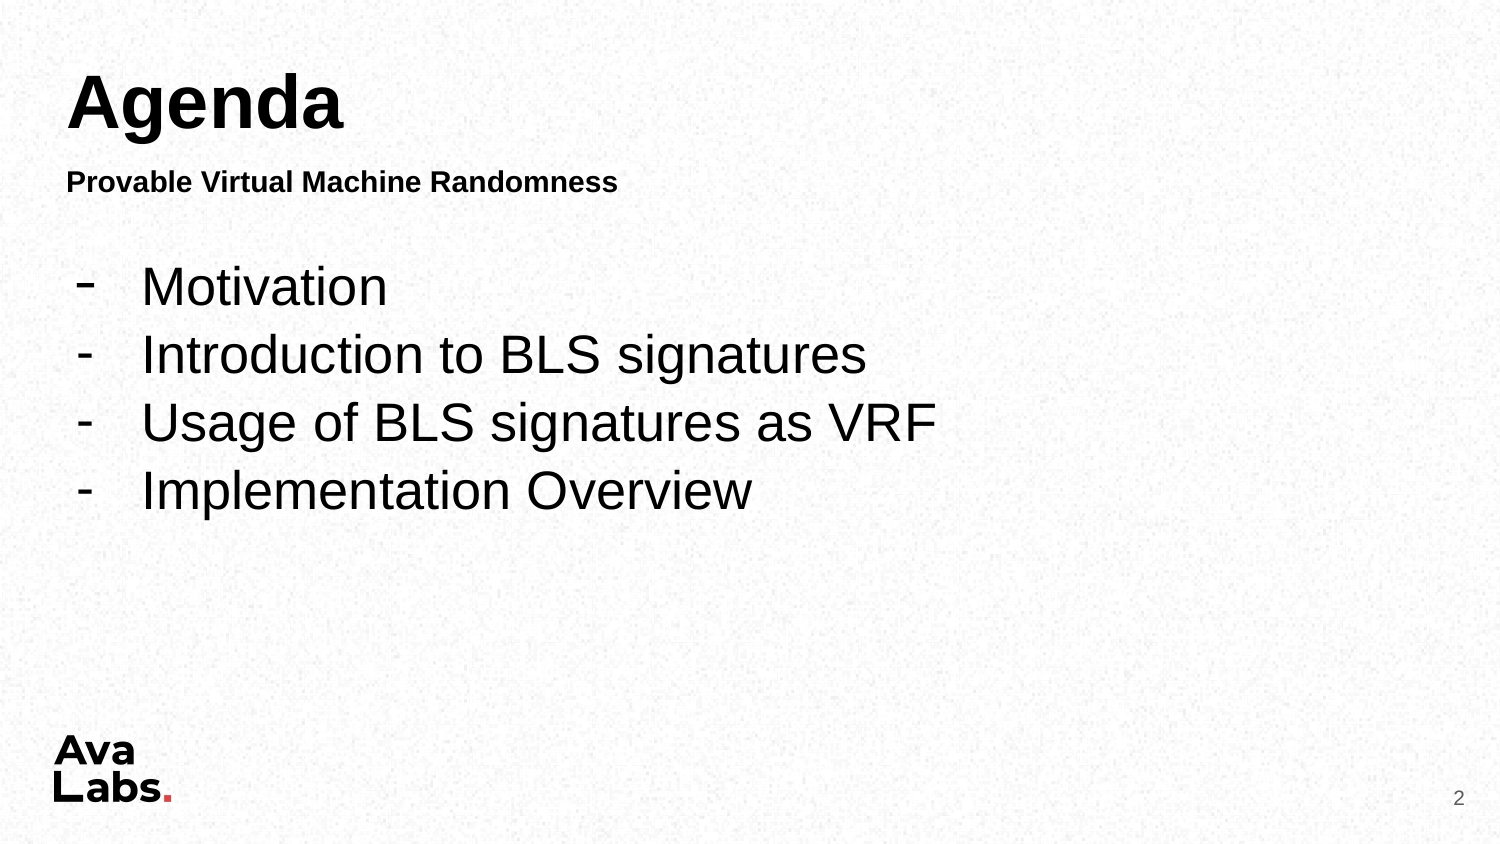

# Agenda
Provable Virtual Machine Randomness
Motivation
Introduction to BLS signatures
Usage of BLS signatures as VRF
Implementation Overview
2